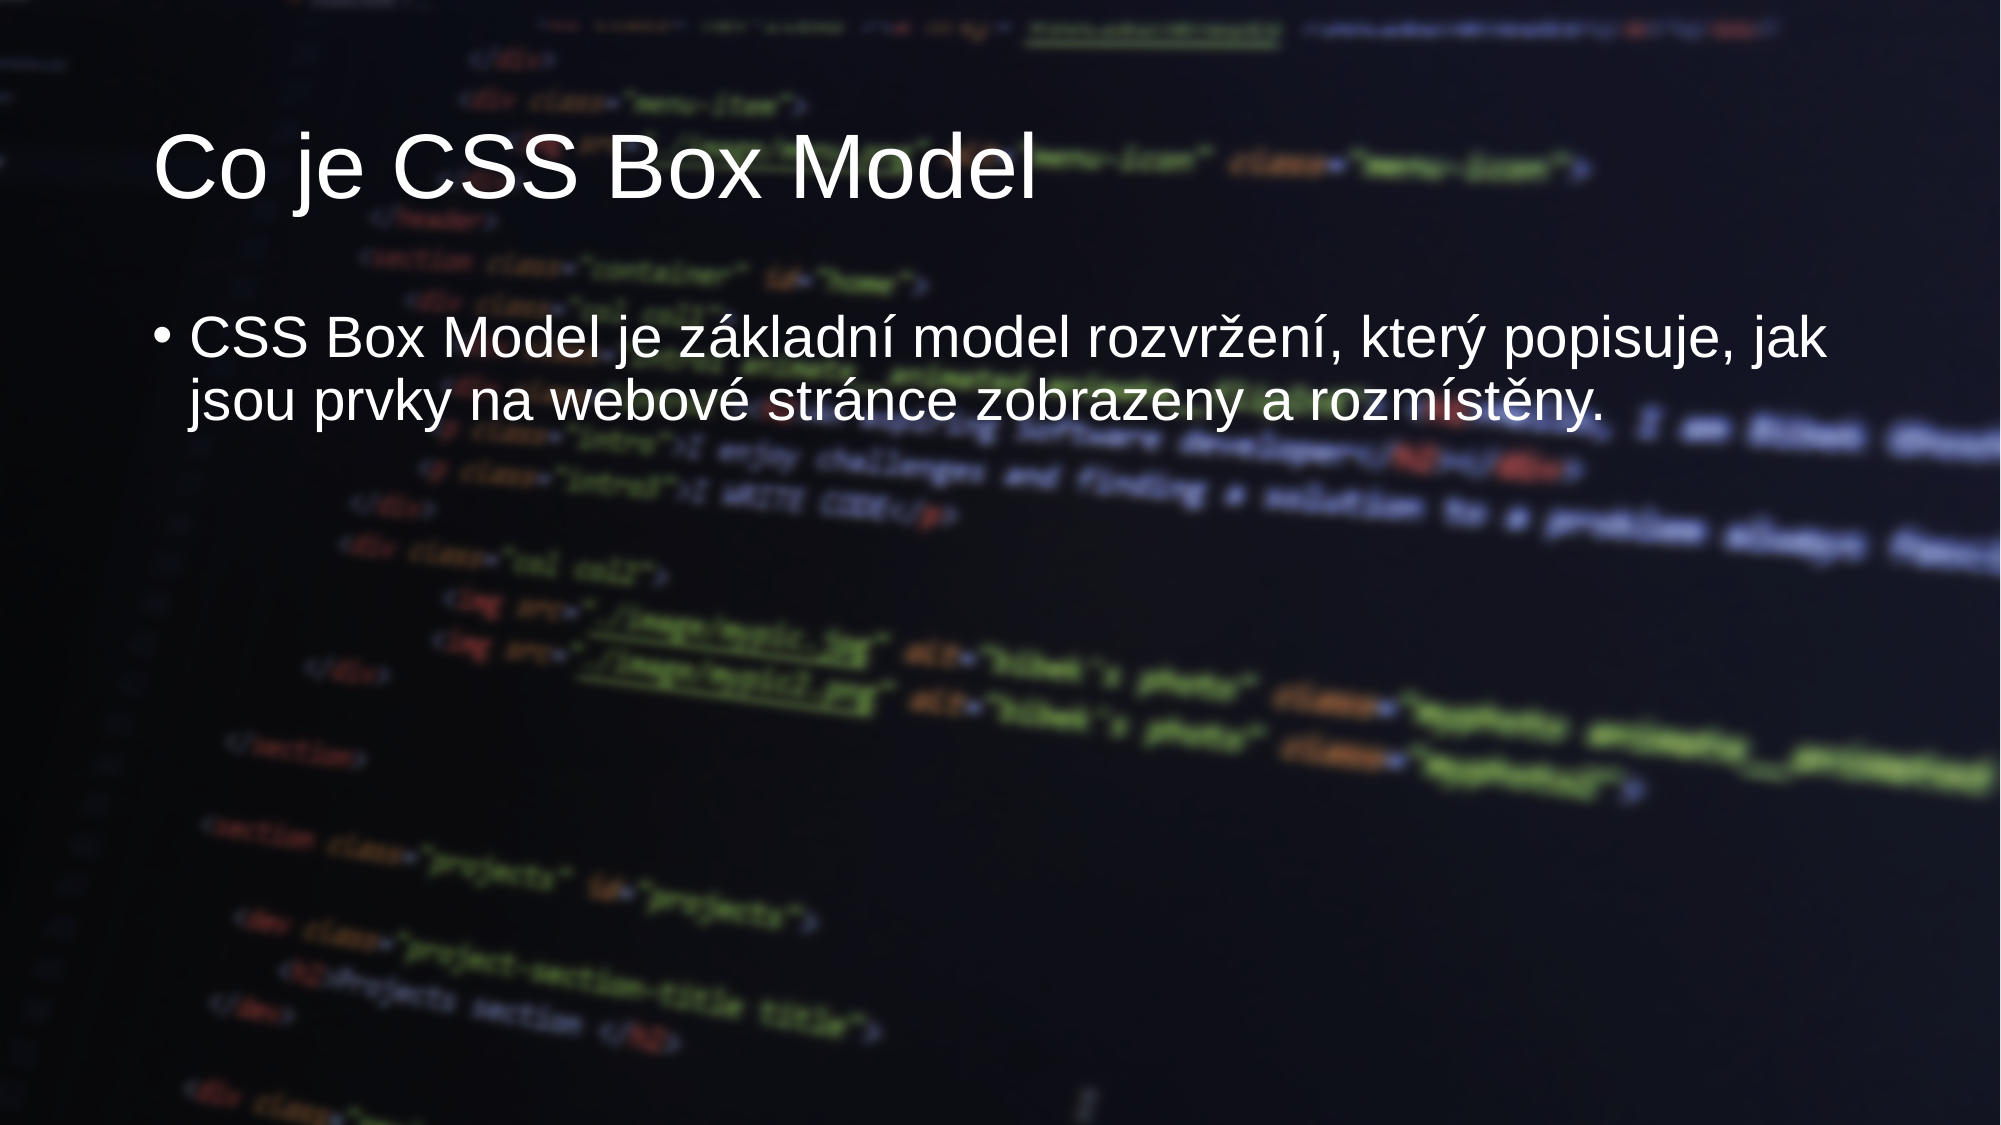

# Co je CSS Box Model
CSS Box Model je základní model rozvržení, který popisuje, jak jsou prvky na webové stránce zobrazeny a rozmístěny.